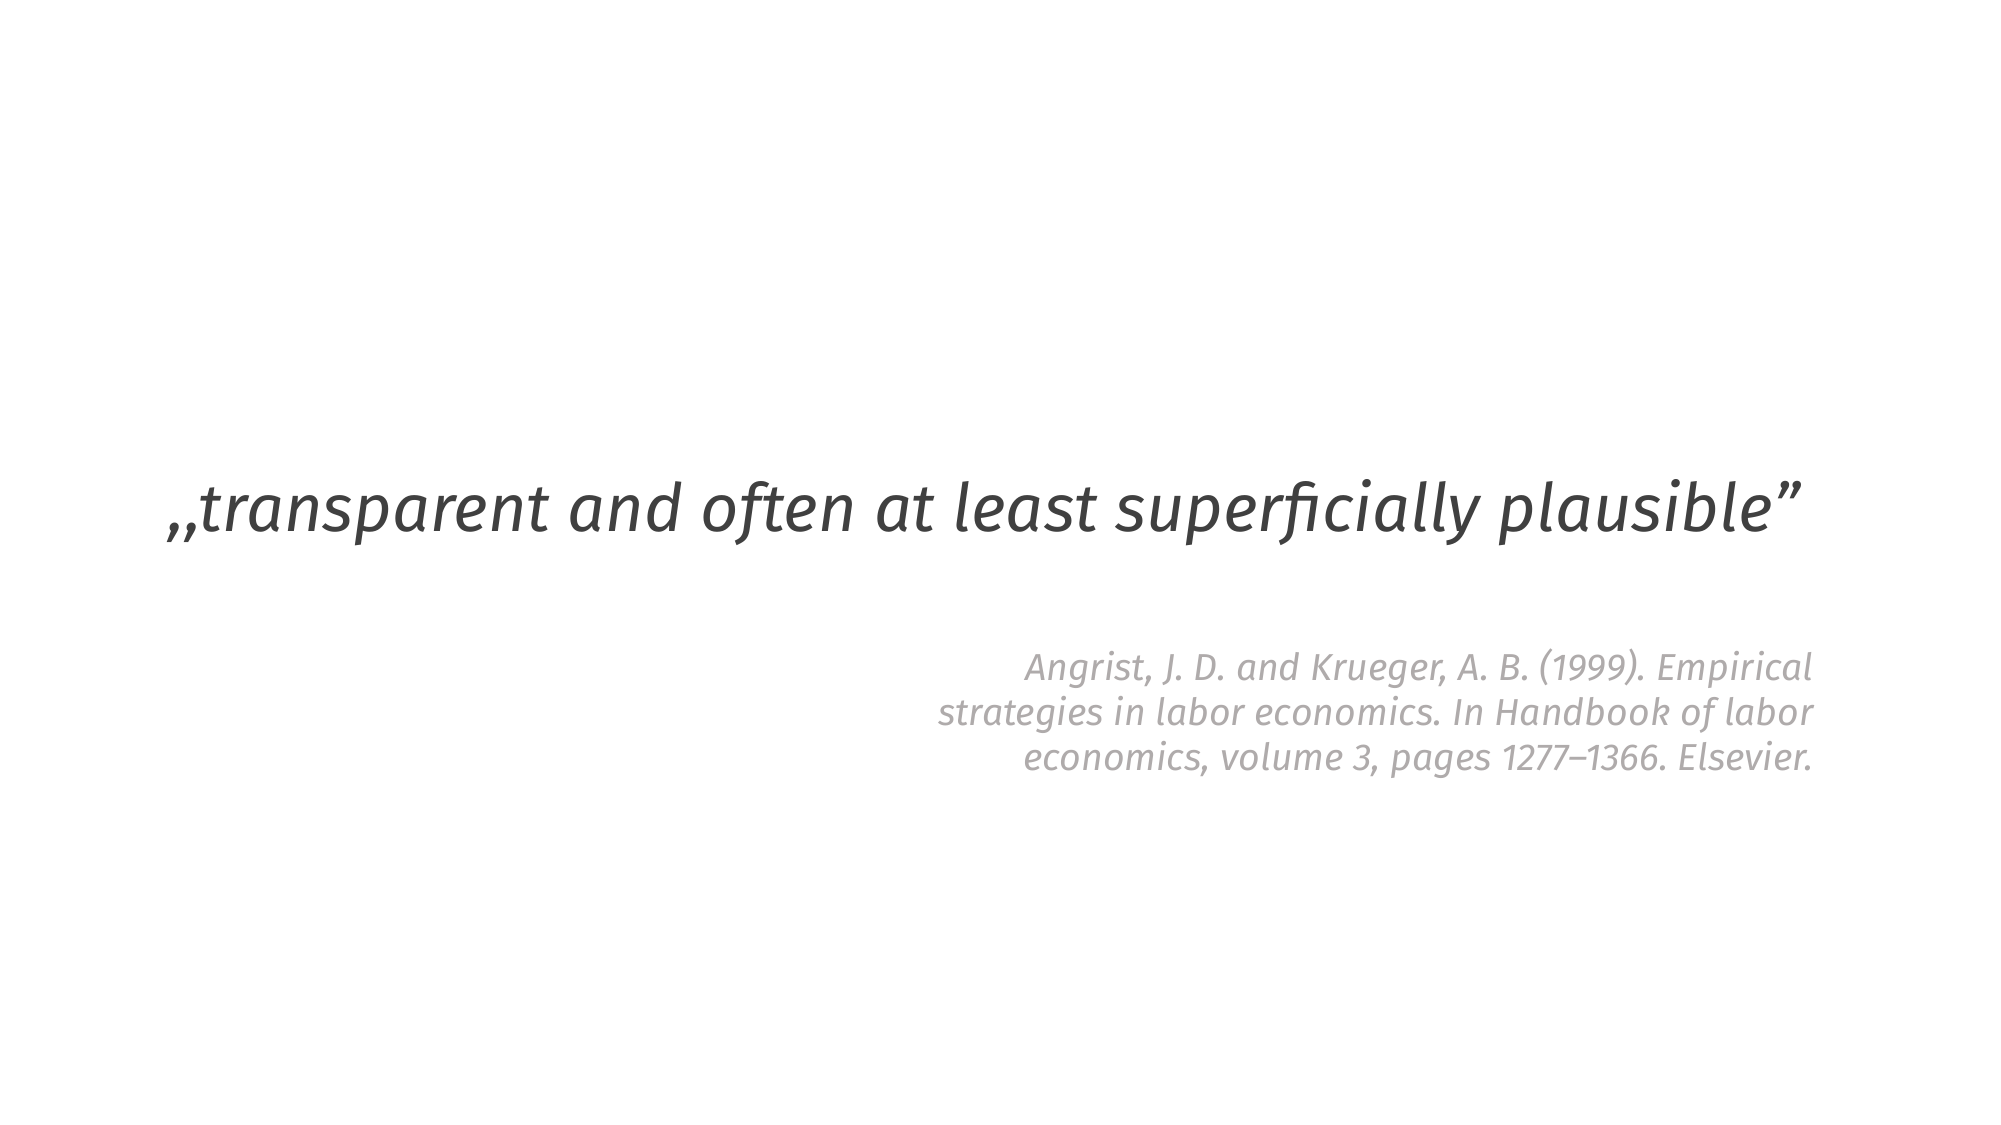

,,transparent and often at least superficially plausible”

Angrist, J. D. and Krueger, A. B. (1999). Empirical strategies in labor economics. In Handbook of labor economics, volume 3, pages 1277–1366. Elsevier.